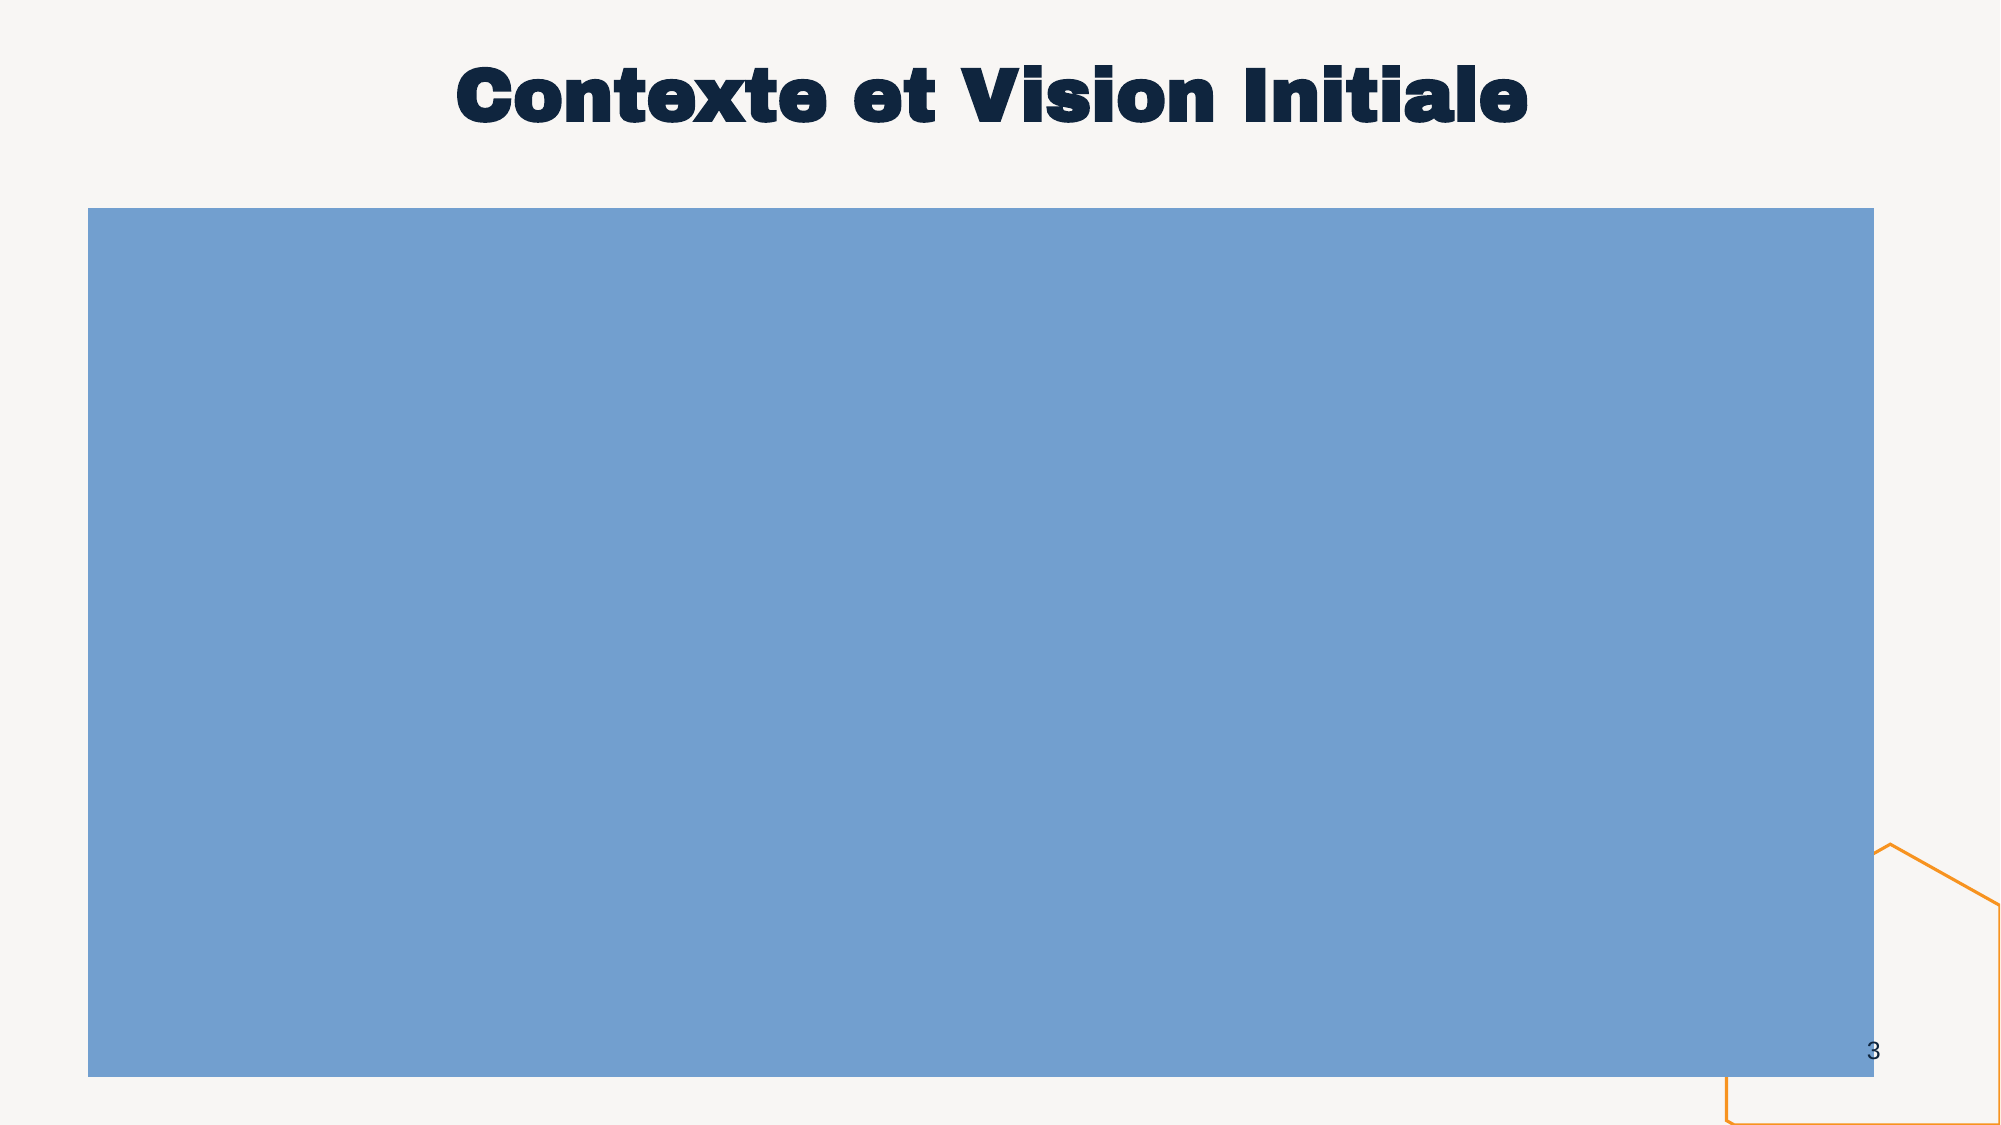

# Contexte et Vision Initiale
Objectifs :
Modernité et scalabilité : Utiliser des technologies modernes (Spring Boot + Angular) pour construire une application e-commerce performante et évolutive.
Séparation Frontend/Backend : Architecture découplée permettant une gestion indépendante du front-end et du back-end.
Expérience utilisateur fluide : Proposer une interface réactive et dynamique avec Angular pour maximiser l'interactivité.
Sécurité renforcée : Implémenter une gestion des utilisateurs et des rôles via JWT pour des sessions sécurisées.
Contraintes et Opportunités :
Délai initial : Le projet prévoyait suffisamment de temps pour utiliser une architecture plus complexe mais performante.
Technologies choisies : Spring Boot pour le back-end, Angular pour le front-end, PostgreSQL pour la base de données.Approche API First : Fournir une API REST robuste permettant l’intégration avec des clients variés.
3